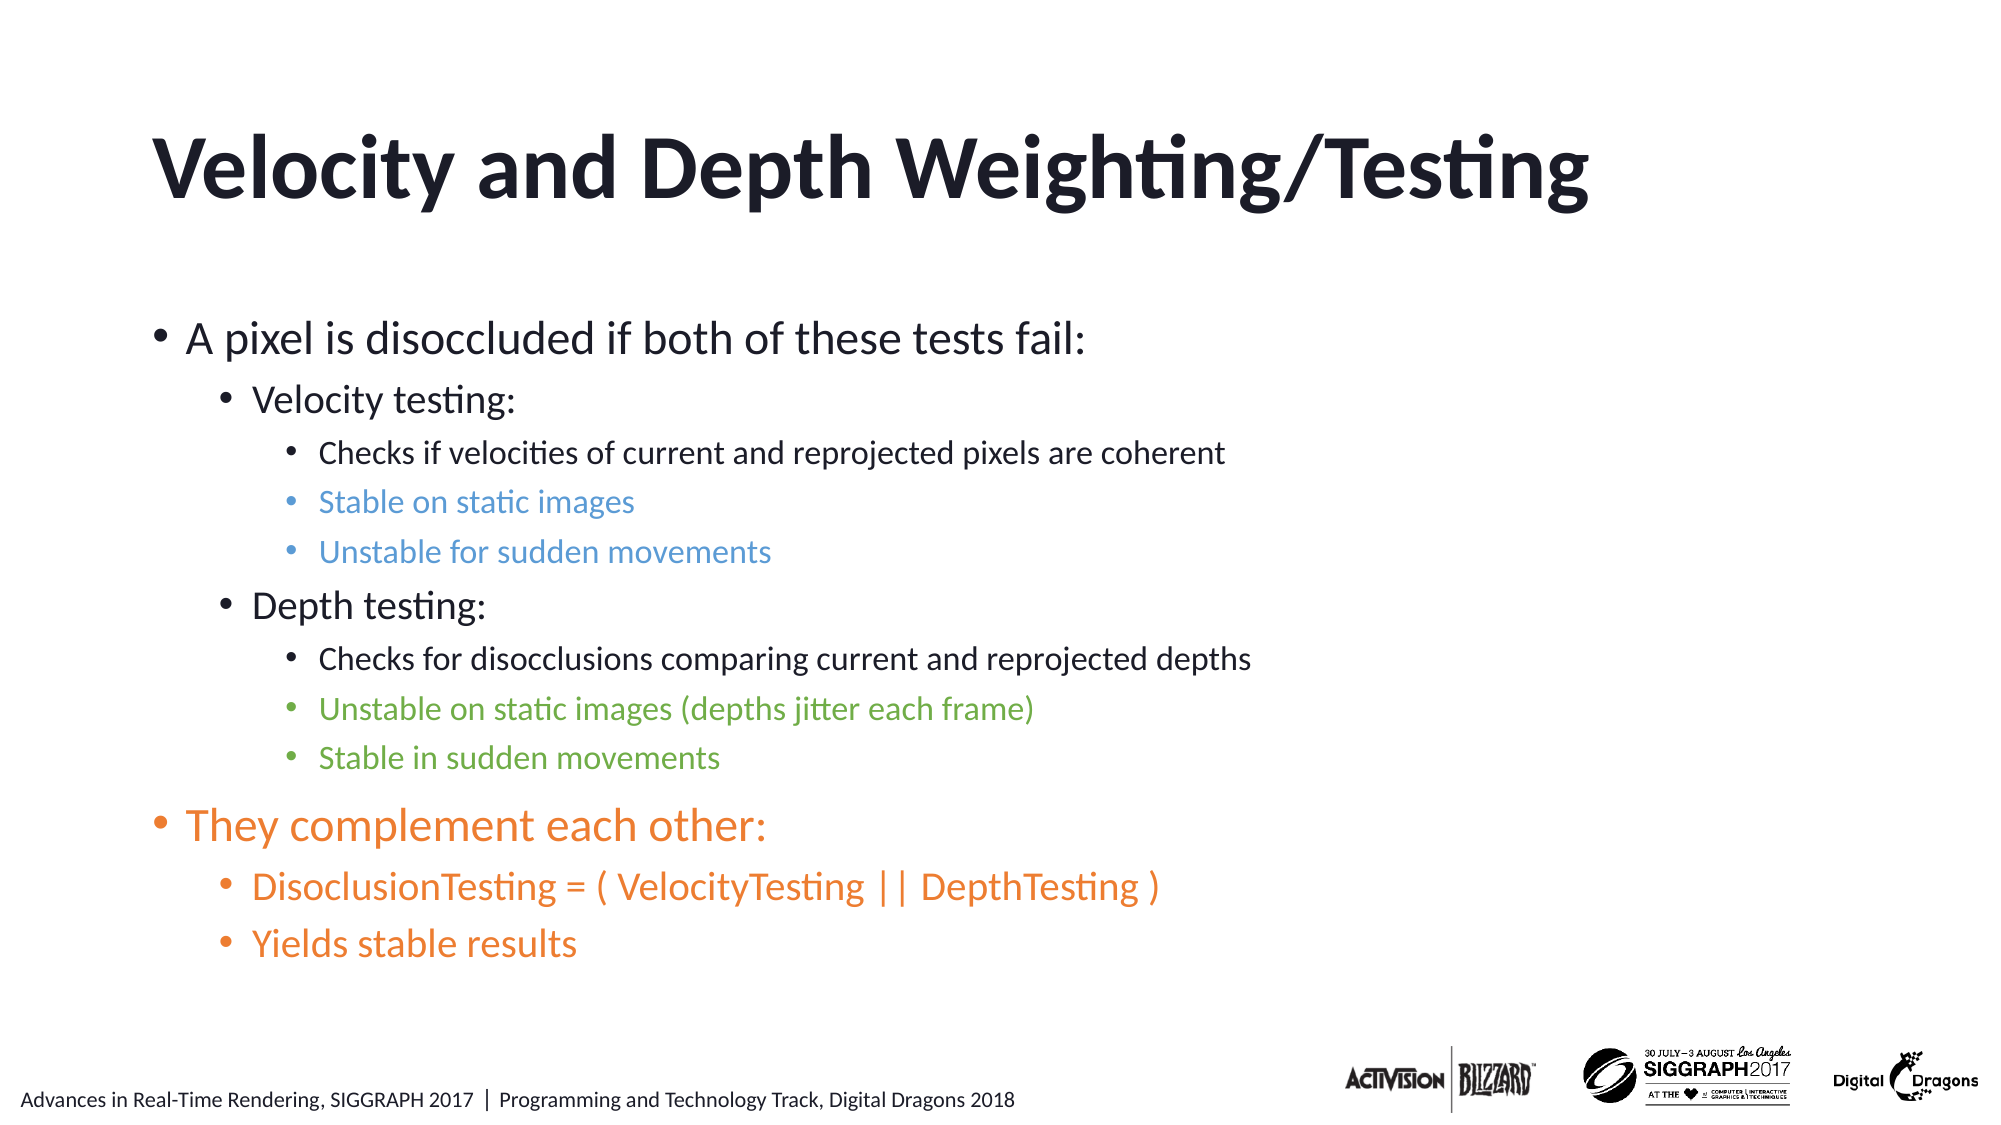

# Velocity and Depth Weighting/Testing
A pixel is disoccluded if both of these tests fail:
Velocity testing:
Checks if velocities of current and reprojected pixels are coherent
Stable on static images
Unstable for sudden movements
Depth testing:
Checks for disocclusions comparing current and reprojected depths
Unstable on static images (depths jitter each frame)
Stable in sudden movements
They complement each other:
DisoclusionTesting = ( VelocityTesting || DepthTesting )
Yields stable results